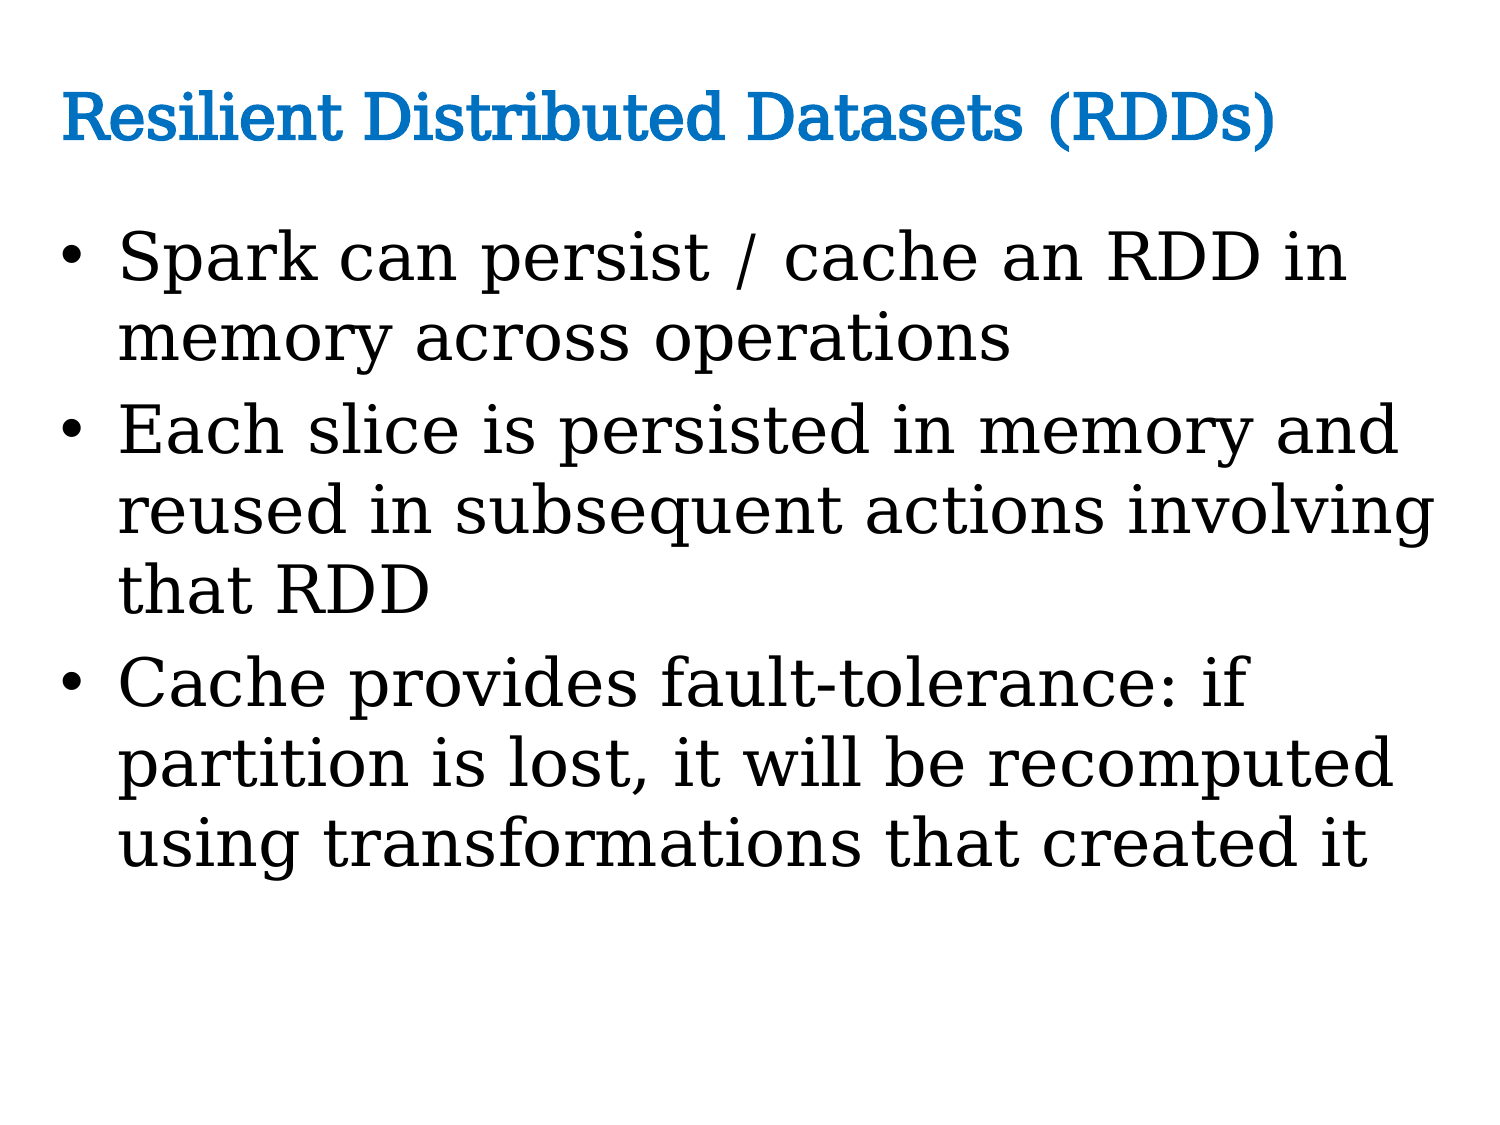

# Resilient Distributed Datasets (RDDs)
Spark can persist / cache an RDD in memory across operations
Each slice is persisted in memory and reused in subsequent actions involving that RDD
Cache provides fault-tolerance: if partition is lost, it will be recomputed using transformations that created it